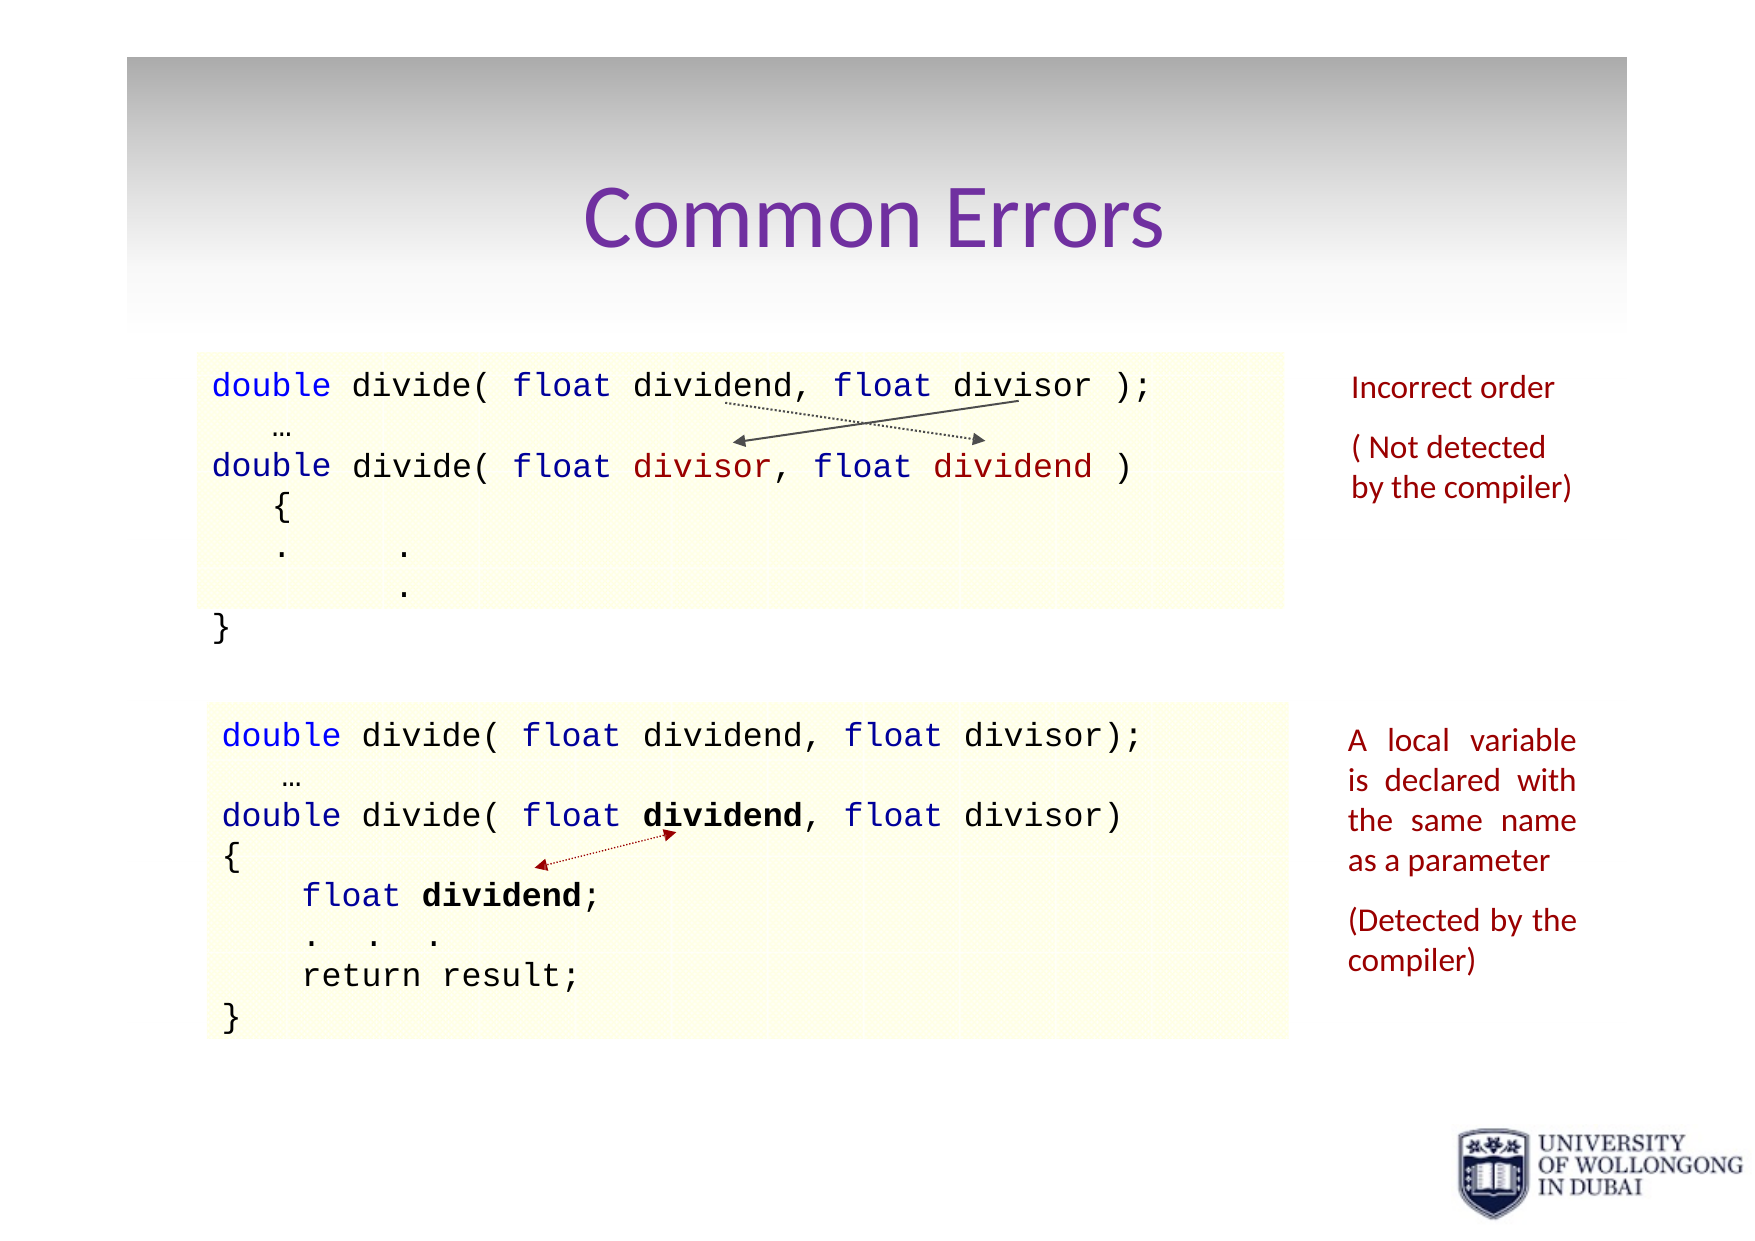

# Common Errors

double divide(
… double
{
float
dividend, float divisor );
Incorrect order
( Not detected by the compiler)

divide(
float
divisor, float dividend )
.	.	.
}

double divide( float
…
double divide( float
{
dividend,
float
divisor);
A local variable is declared with the same name as a parameter
(Detected by the compiler)
dividend,
float
divisor)

float dividend;
.	.	.
return result;
}